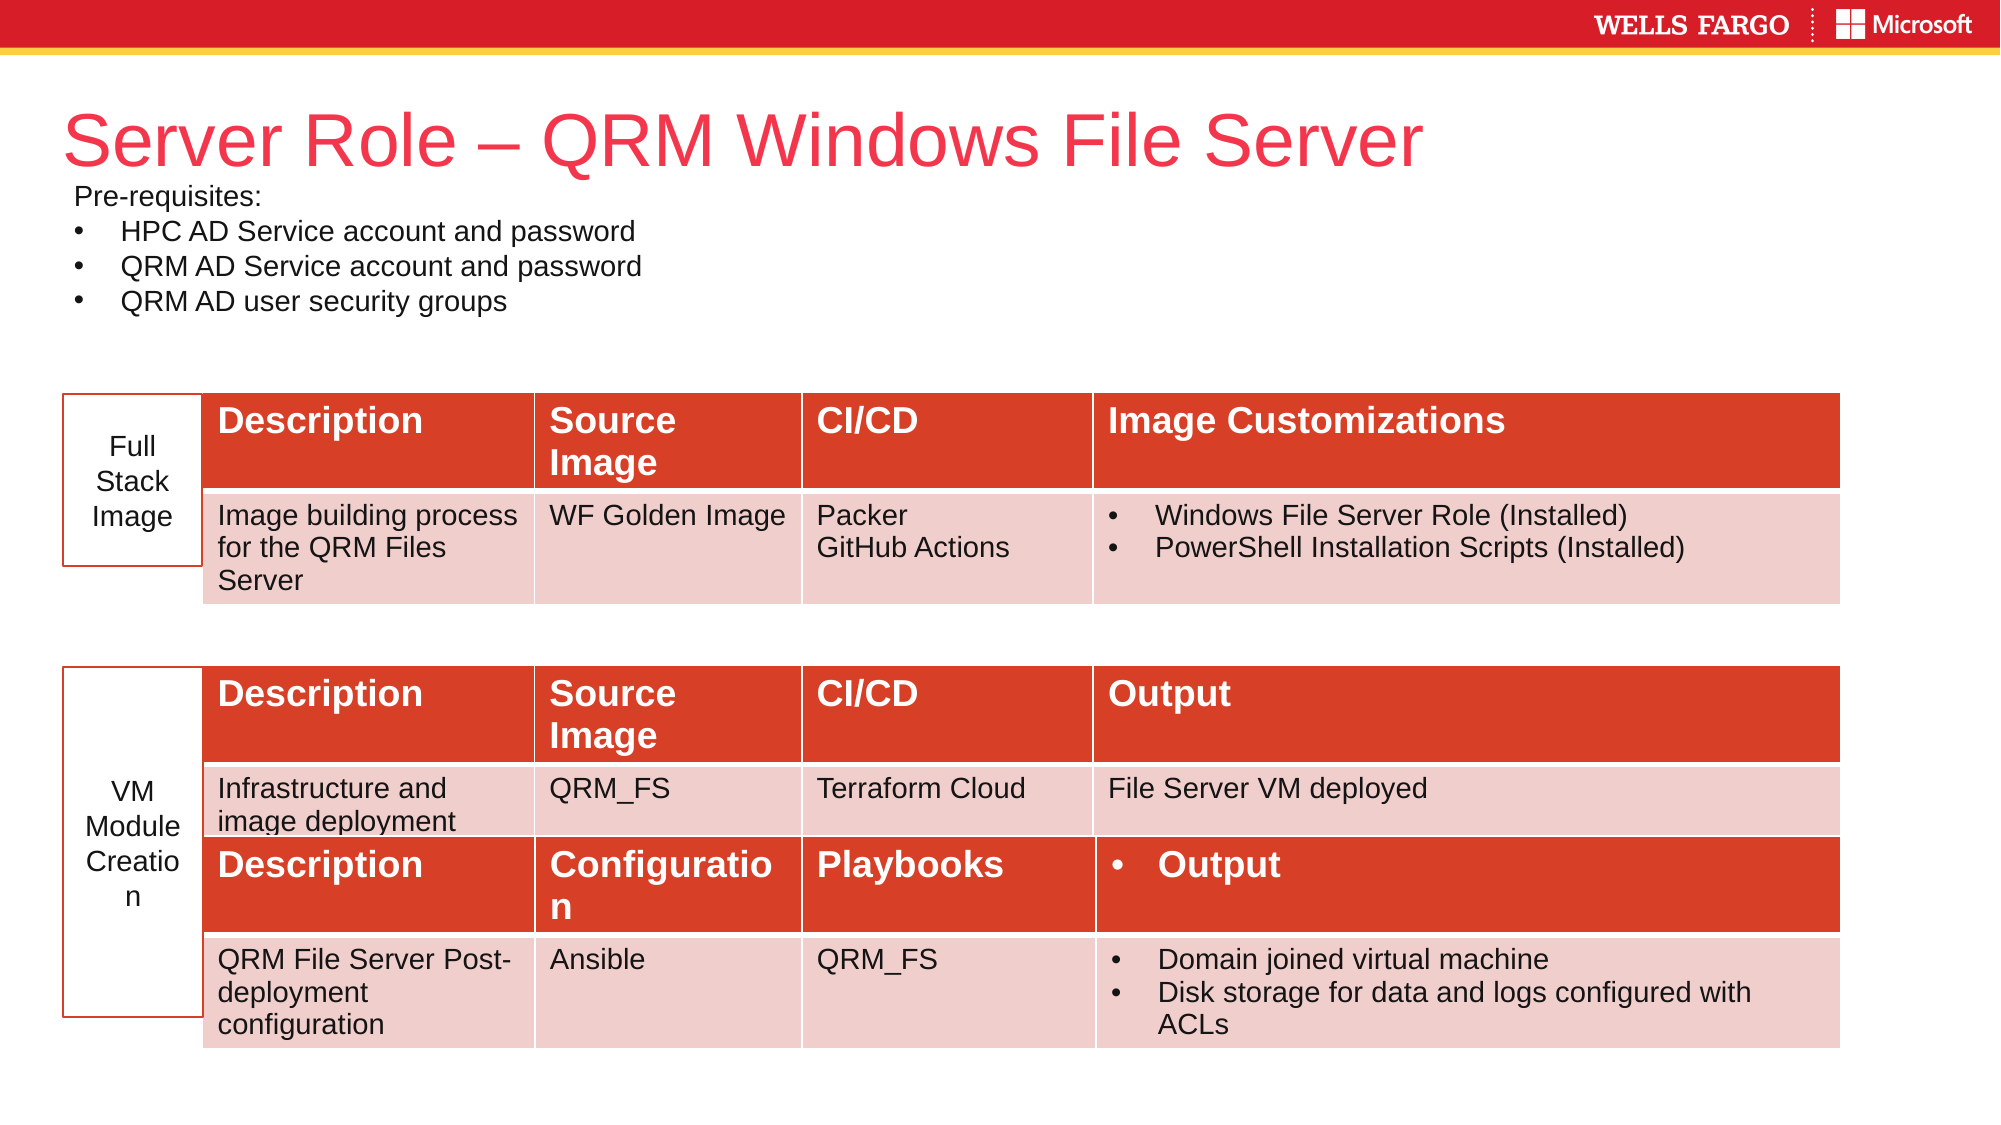

# Server Role – QRM Windows File Server
Pre-requisites:
HPC AD Service account and password
QRM AD Service account and password
QRM AD user security groups
| Description | Source Image | CI/CD | Image Customizations |
| --- | --- | --- | --- |
| Image building process for the QRM Files Server | WF Golden Image | Packer GitHub Actions | Windows File Server Role (Installed) PowerShell Installation Scripts (Installed) |
Full Stack Image
| Description | Source Image | CI/CD | Output |
| --- | --- | --- | --- |
| Infrastructure and image deployment | QRM\_FS | Terraform Cloud | File Server VM deployed |
VM Module Creation
| Description | Configuration | Playbooks | Output |
| --- | --- | --- | --- |
| QRM File Server Post-deployment configuration | Ansible | QRM\_FS | Domain joined virtual machine Disk storage for data and logs configured with ACLs |